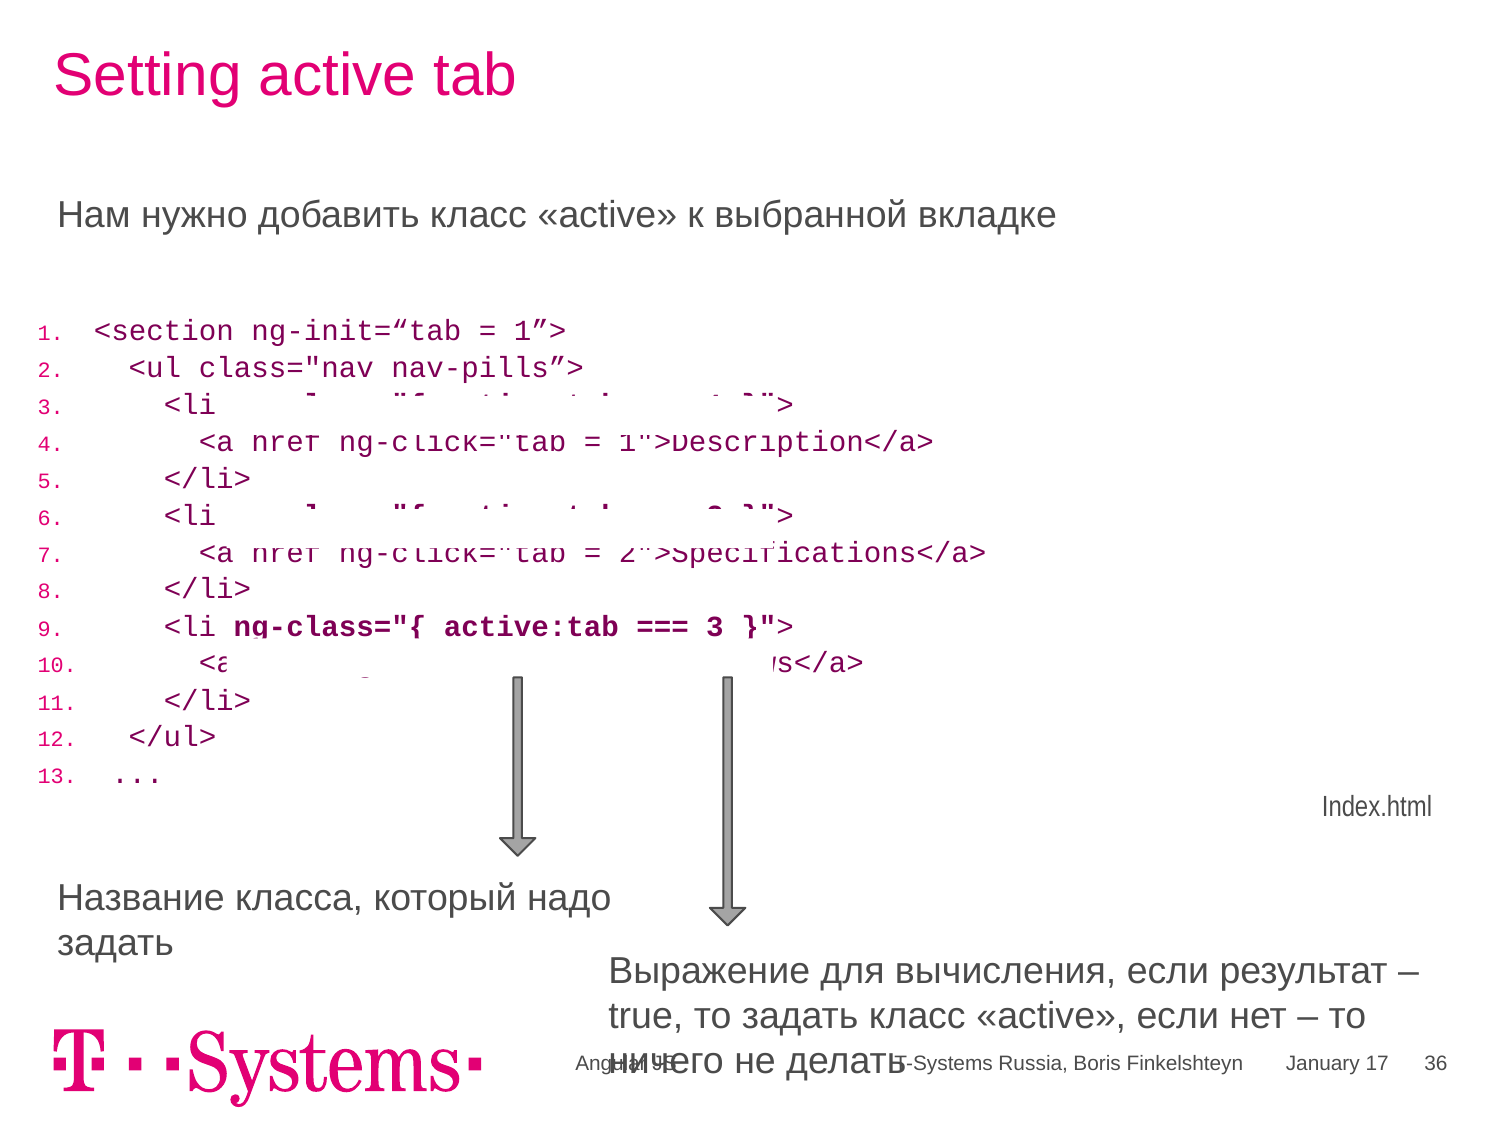

# Setting active tab
Нам нужно добавить класс «active» к выбранной вкладке
| <section ng-init=“tab = 1”> <ul class="nav nav-pills”> <li ng-class="{ active:tab === 1 }"> <a href ng-click="tab = 1">Description</a> </li> <li ng-class="{ active:tab === 2 }"> <a href ng-click="tab = 2">Specifications</a> </li> <li ng-class="{ active:tab === 3 }"> <a href ng-click="tab = 3">Reviews</a> </li> </ul> ... Index.html |
| --- |

Название класса, который надо задать
Выражение для вычисления, если результат – true, то задать класс «active», если нет – то ничего не делать
Angular JS                                      T-Systems Russia, Boris Finkelshteyn
January 17
36